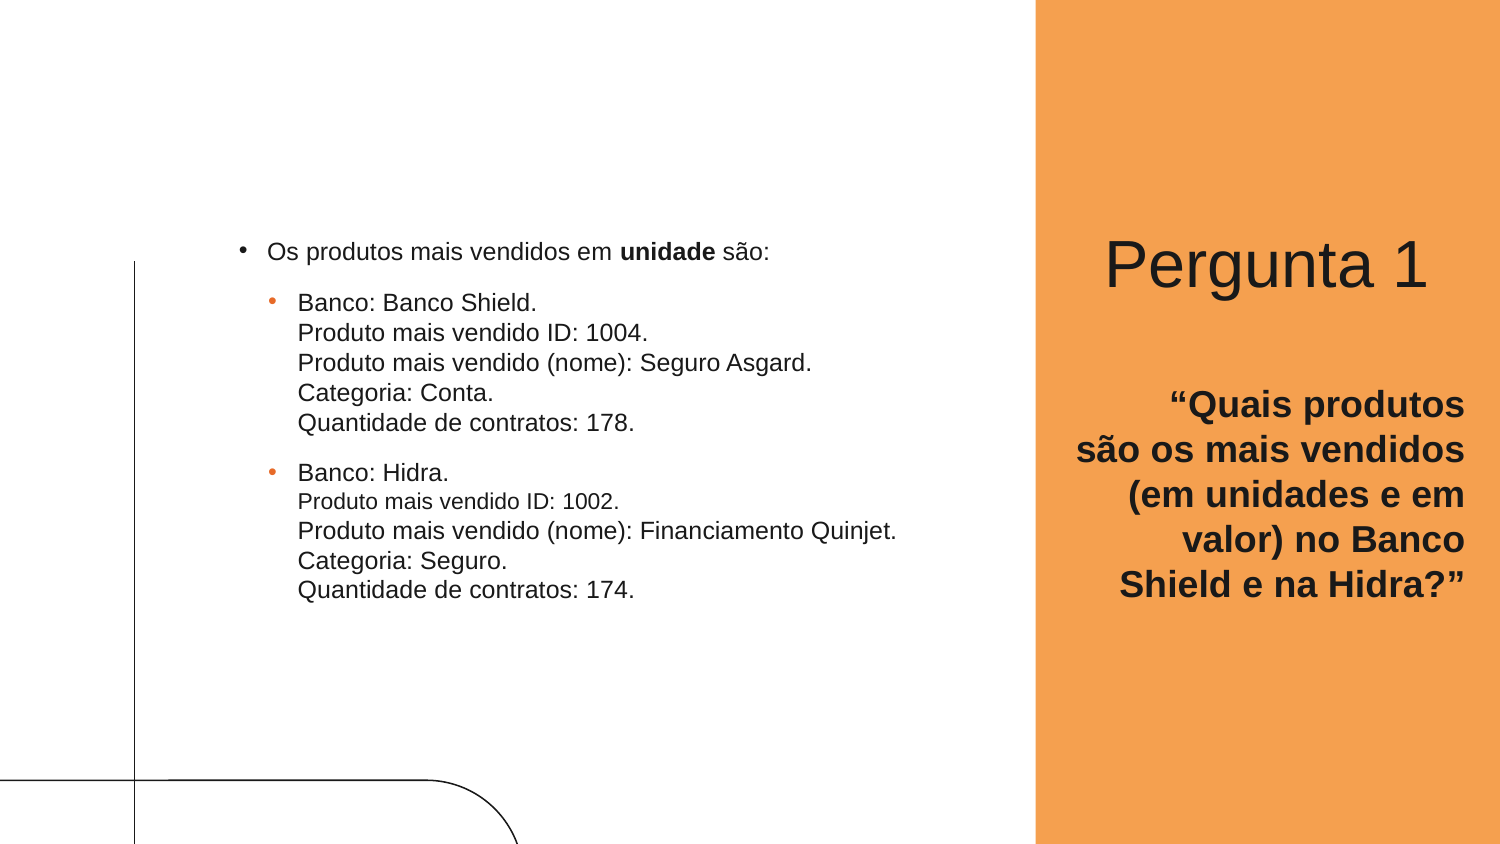

Pergunta 1
Os produtos mais vendidos em unidade são:
Banco: Banco Shield.
Produto mais vendido ID: 1004.
Produto mais vendido (nome): Seguro Asgard.
Categoria: Conta.
Quantidade de contratos: 178.
Banco: Hidra.
Produto mais vendido ID: 1002.
Produto mais vendido (nome): Financiamento Quinjet.
Categoria: Seguro.
Quantidade de contratos: 174.
     “Quais produtos são os mais vendidos (em unidades e em valor) no Banco Shield e na Hidra?”